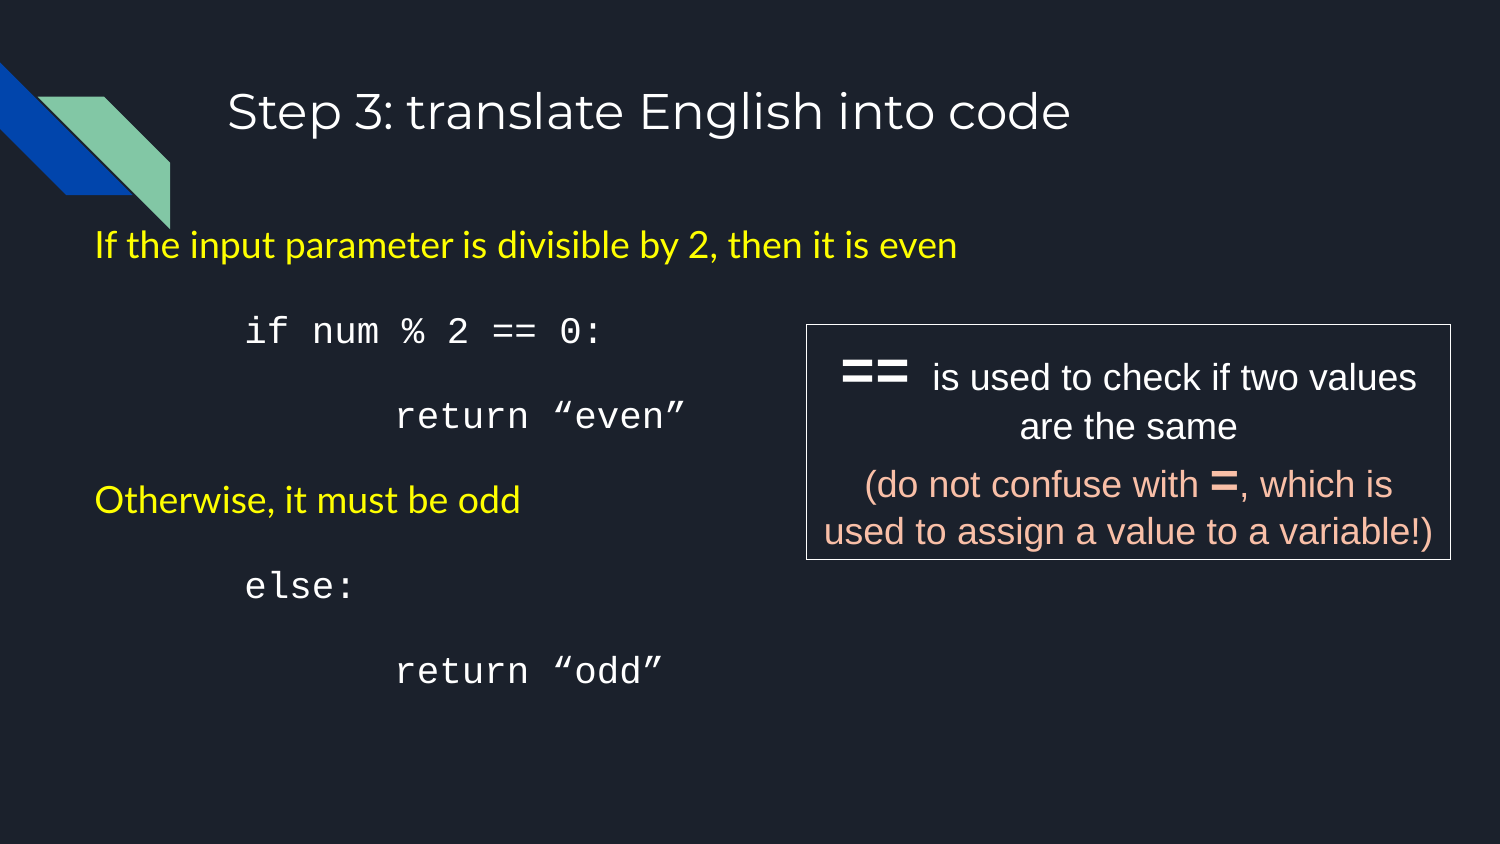

# Step 3: translate English into code
If the input parameter is divisible by 2, then it is even
	if num % 2 == 0:
		return “even”
Otherwise, it must be odd
	else:
		return “odd”

== is used to check if two values are the same
(do not confuse with =, which is used to assign a value to a variable!)